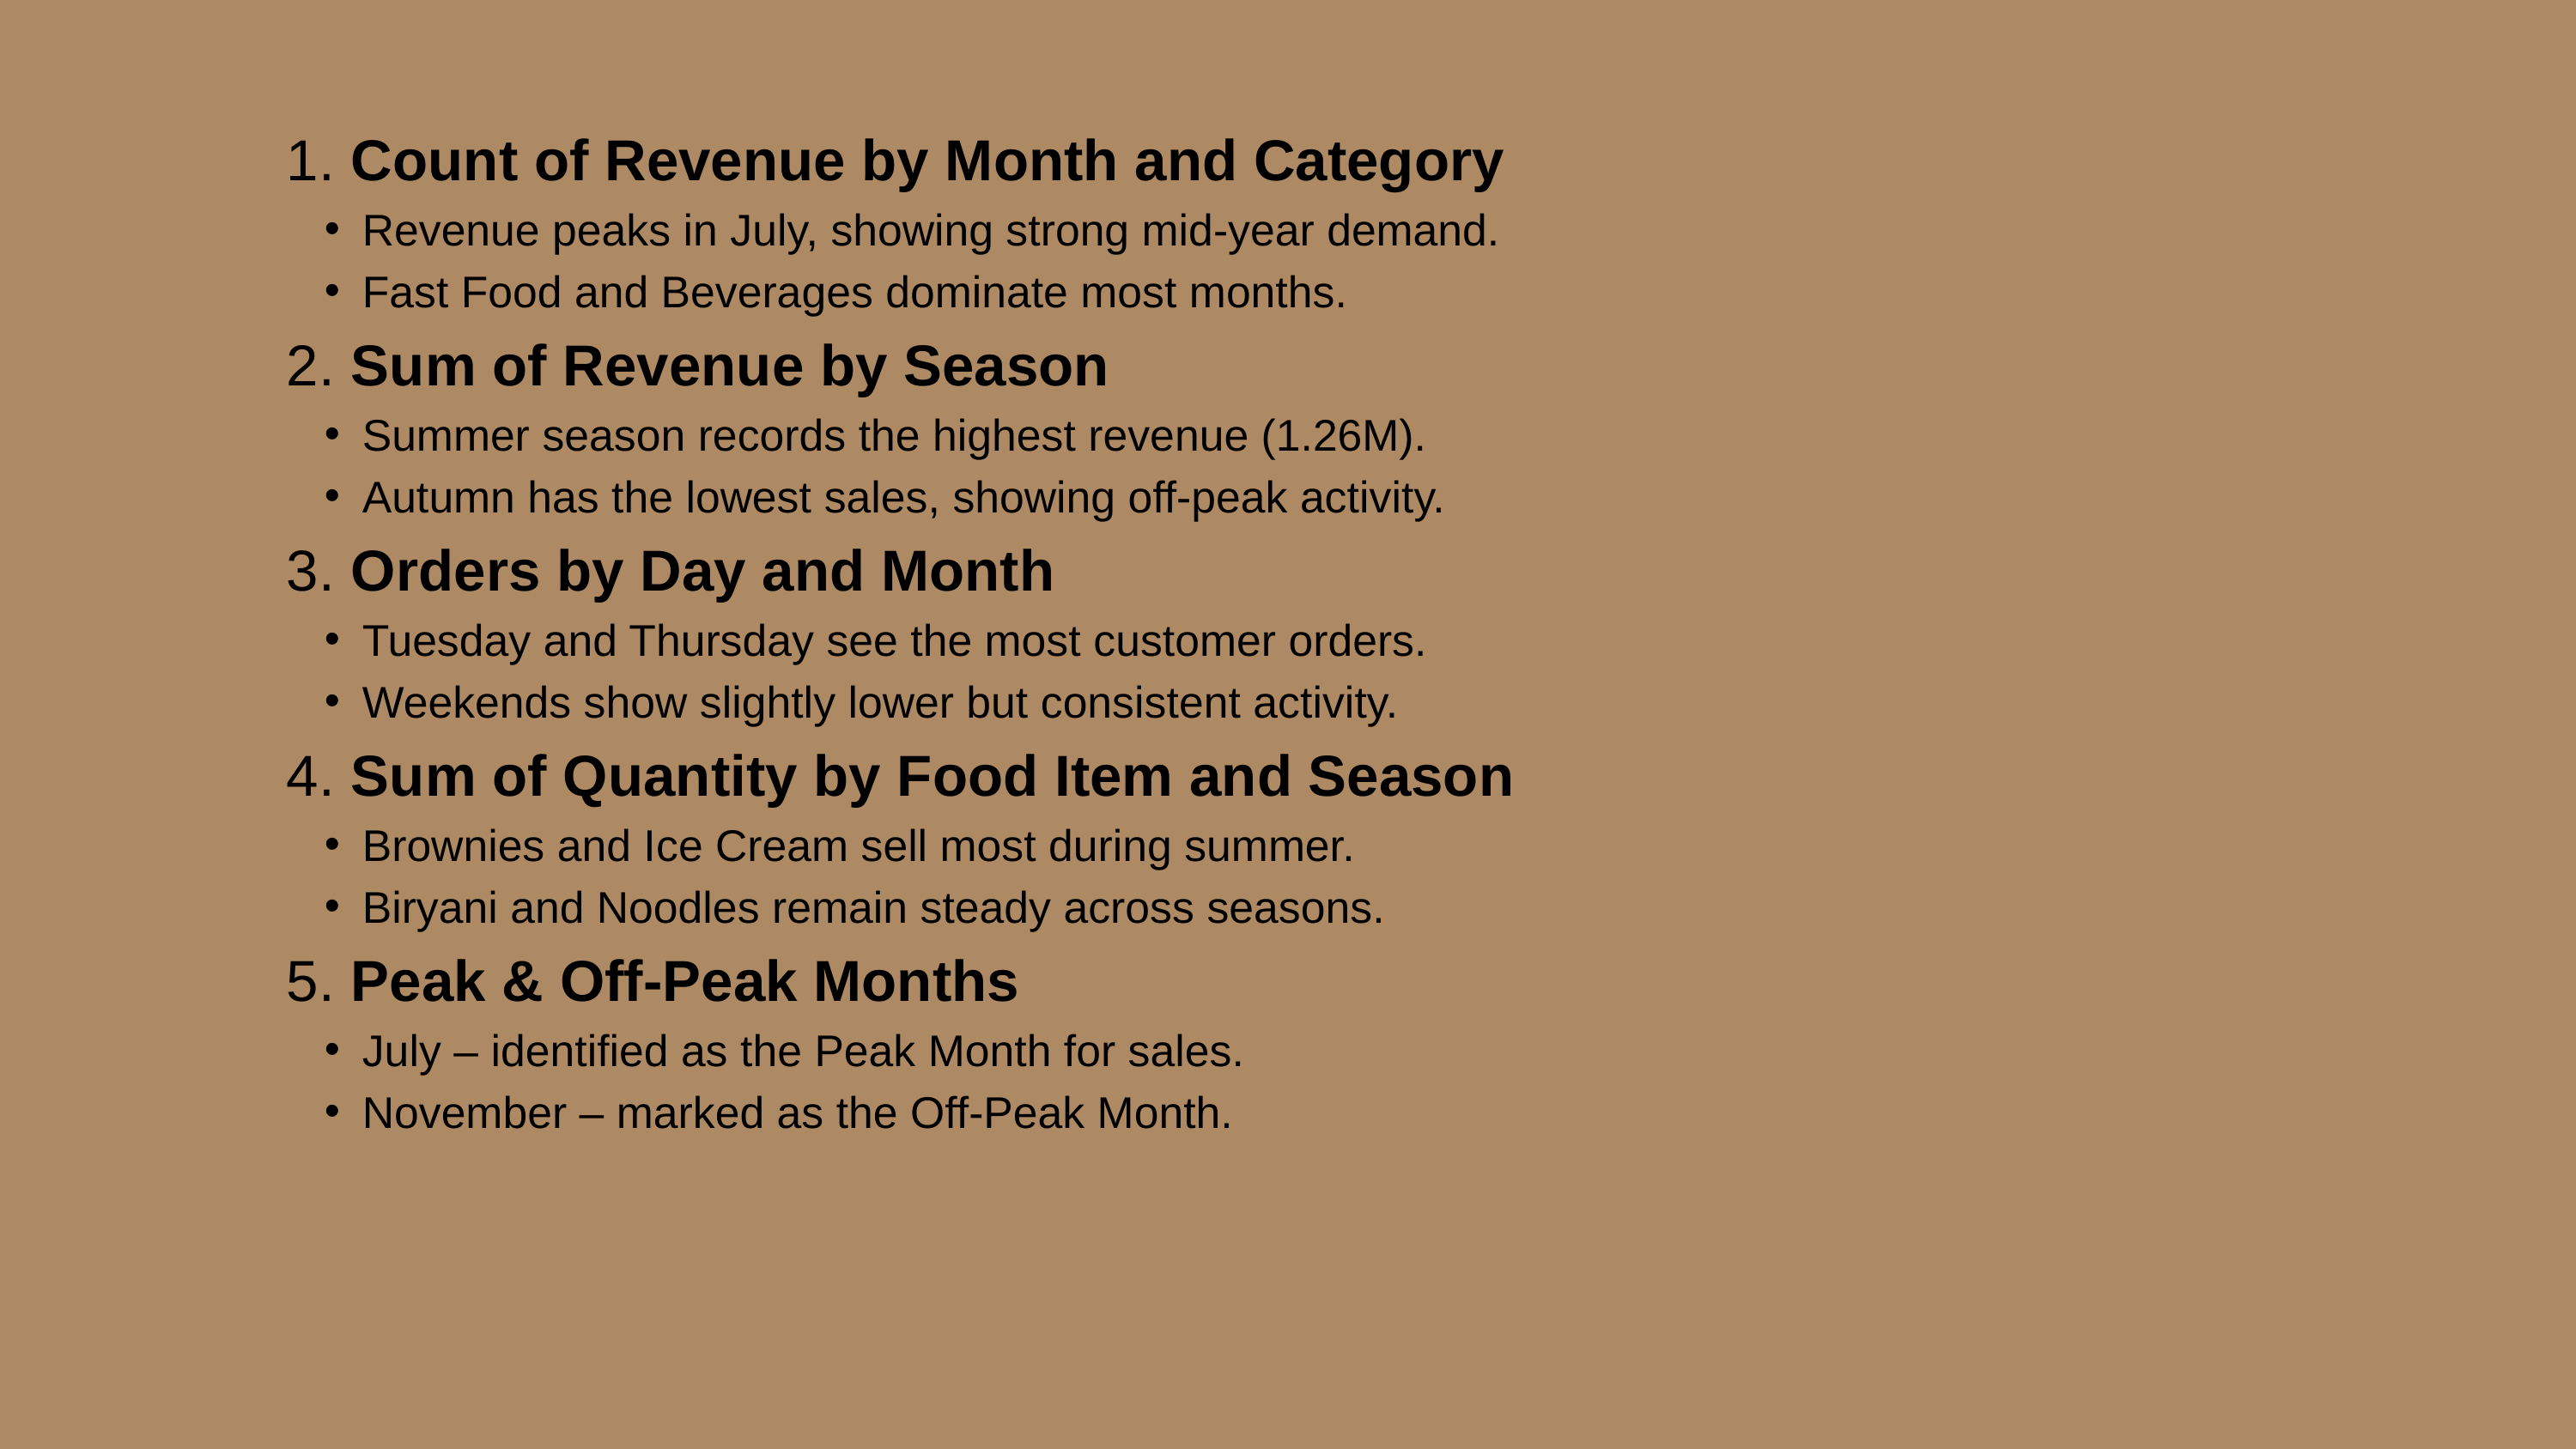

1. Count of Revenue by Month and Category
Revenue peaks in July, showing strong mid-year demand.
Fast Food and Beverages dominate most months.
2. Sum of Revenue by Season
Summer season records the highest revenue (1.26M).
Autumn has the lowest sales, showing off-peak activity.
3. Orders by Day and Month
Tuesday and Thursday see the most customer orders.
Weekends show slightly lower but consistent activity.
4. Sum of Quantity by Food Item and Season
Brownies and Ice Cream sell most during summer.
Biryani and Noodles remain steady across seasons.
5. Peak & Off-Peak Months
July – identified as the Peak Month for sales.
November – marked as the Off-Peak Month.